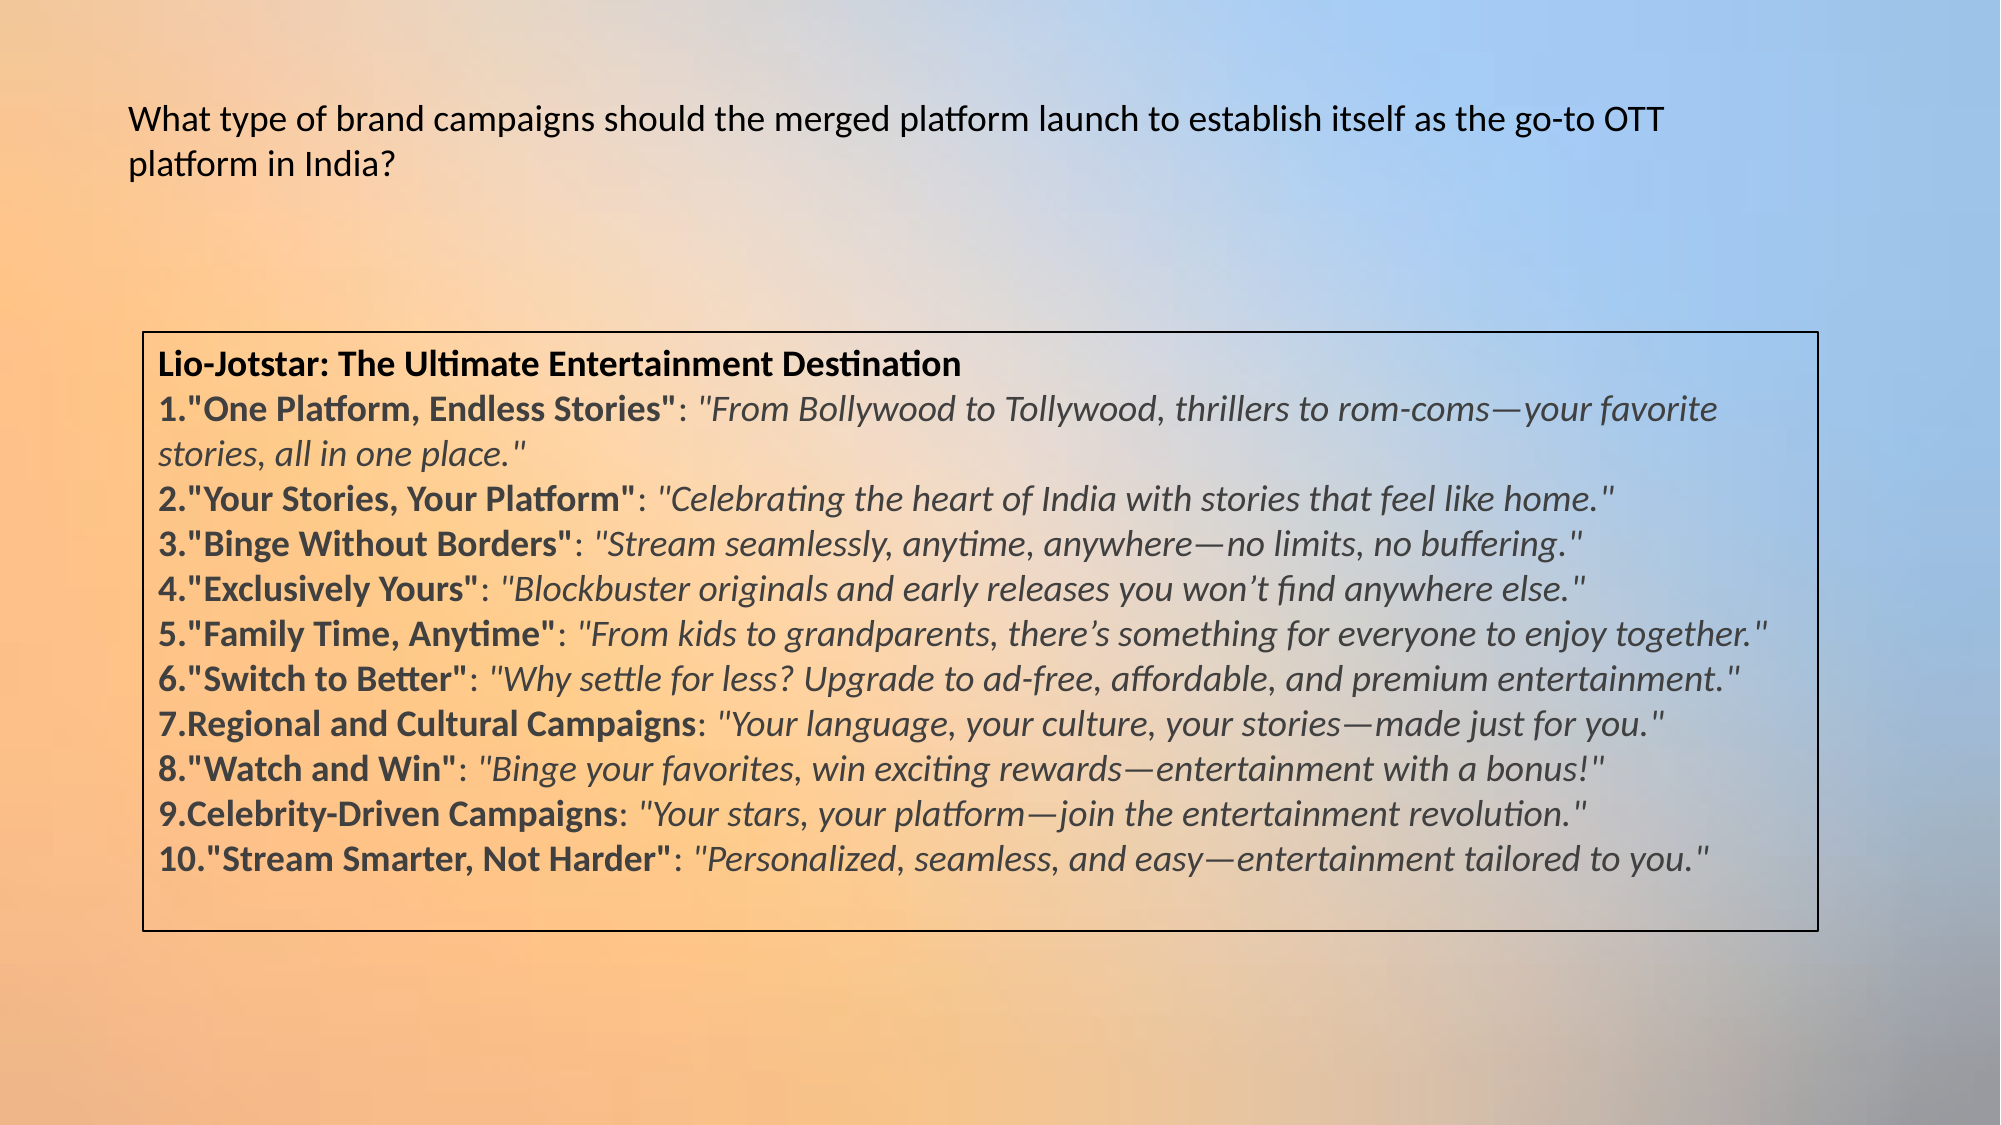

What type of brand campaigns should the merged platform launch to establish itself as the go-to OTT platform in India?
Lio-Jotstar: The Ultimate Entertainment Destination
"One Platform, Endless Stories": "From Bollywood to Tollywood, thrillers to rom-coms—your favorite stories, all in one place."
"Your Stories, Your Platform": "Celebrating the heart of India with stories that feel like home."
"Binge Without Borders": "Stream seamlessly, anytime, anywhere—no limits, no buffering."
"Exclusively Yours": "Blockbuster originals and early releases you won’t find anywhere else."
"Family Time, Anytime": "From kids to grandparents, there’s something for everyone to enjoy together."
"Switch to Better": "Why settle for less? Upgrade to ad-free, affordable, and premium entertainment."
Regional and Cultural Campaigns: "Your language, your culture, your stories—made just for you."
"Watch and Win": "Binge your favorites, win exciting rewards—entertainment with a bonus!"
Celebrity-Driven Campaigns: "Your stars, your platform—join the entertainment revolution."
"Stream Smarter, Not Harder": "Personalized, seamless, and easy—entertainment tailored to you."